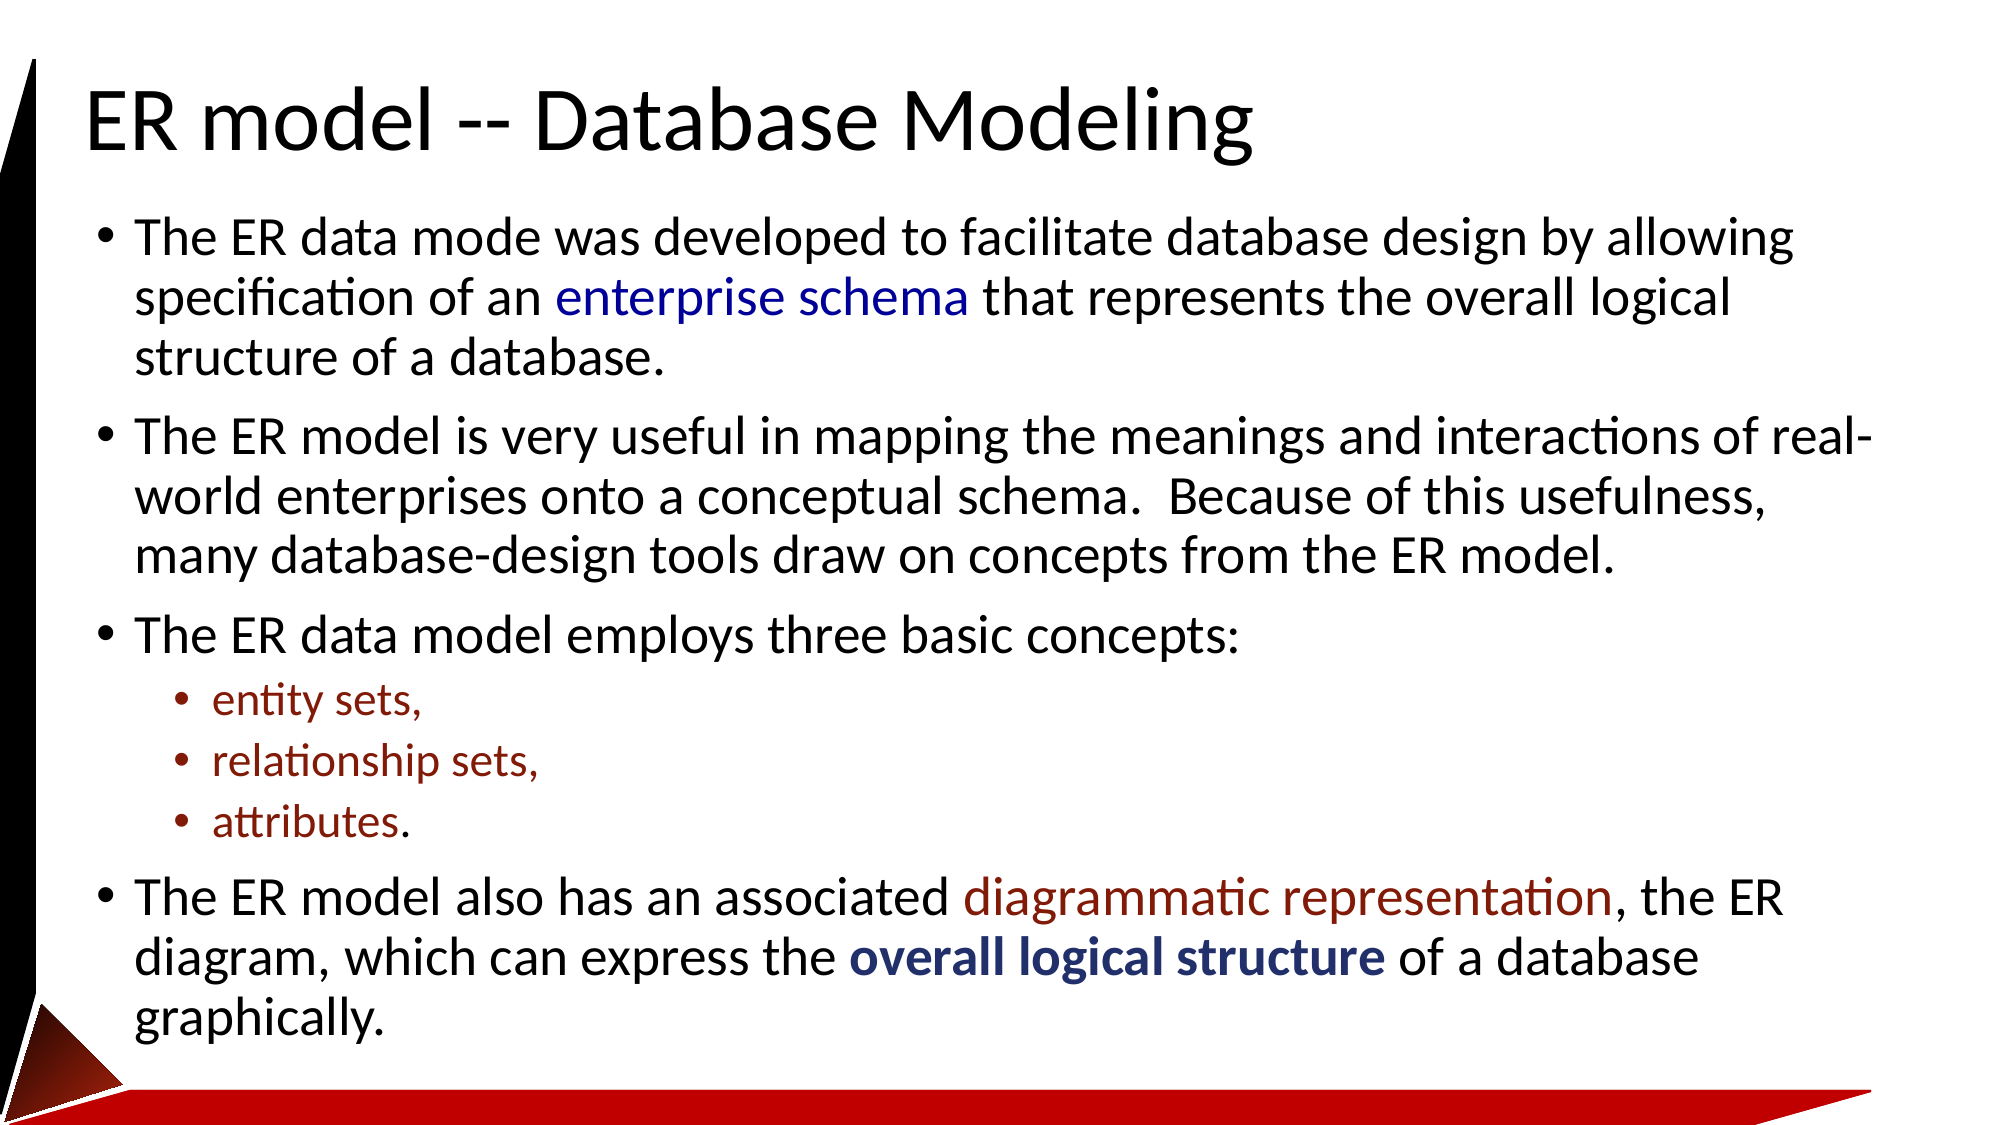

# ER model -- Database Modeling
The ER data mode was developed to facilitate database design by allowing specification of an enterprise schema that represents the overall logical structure of a database.
The ER model is very useful in mapping the meanings and interactions of real-world enterprises onto a conceptual schema.  Because of this usefulness, many database-design tools draw on concepts from the ER model.
The ER data model employs three basic concepts:
entity sets,
relationship sets,
attributes.
The ER model also has an associated diagrammatic representation, the ER diagram, which can express the overall logical structure of a database graphically.